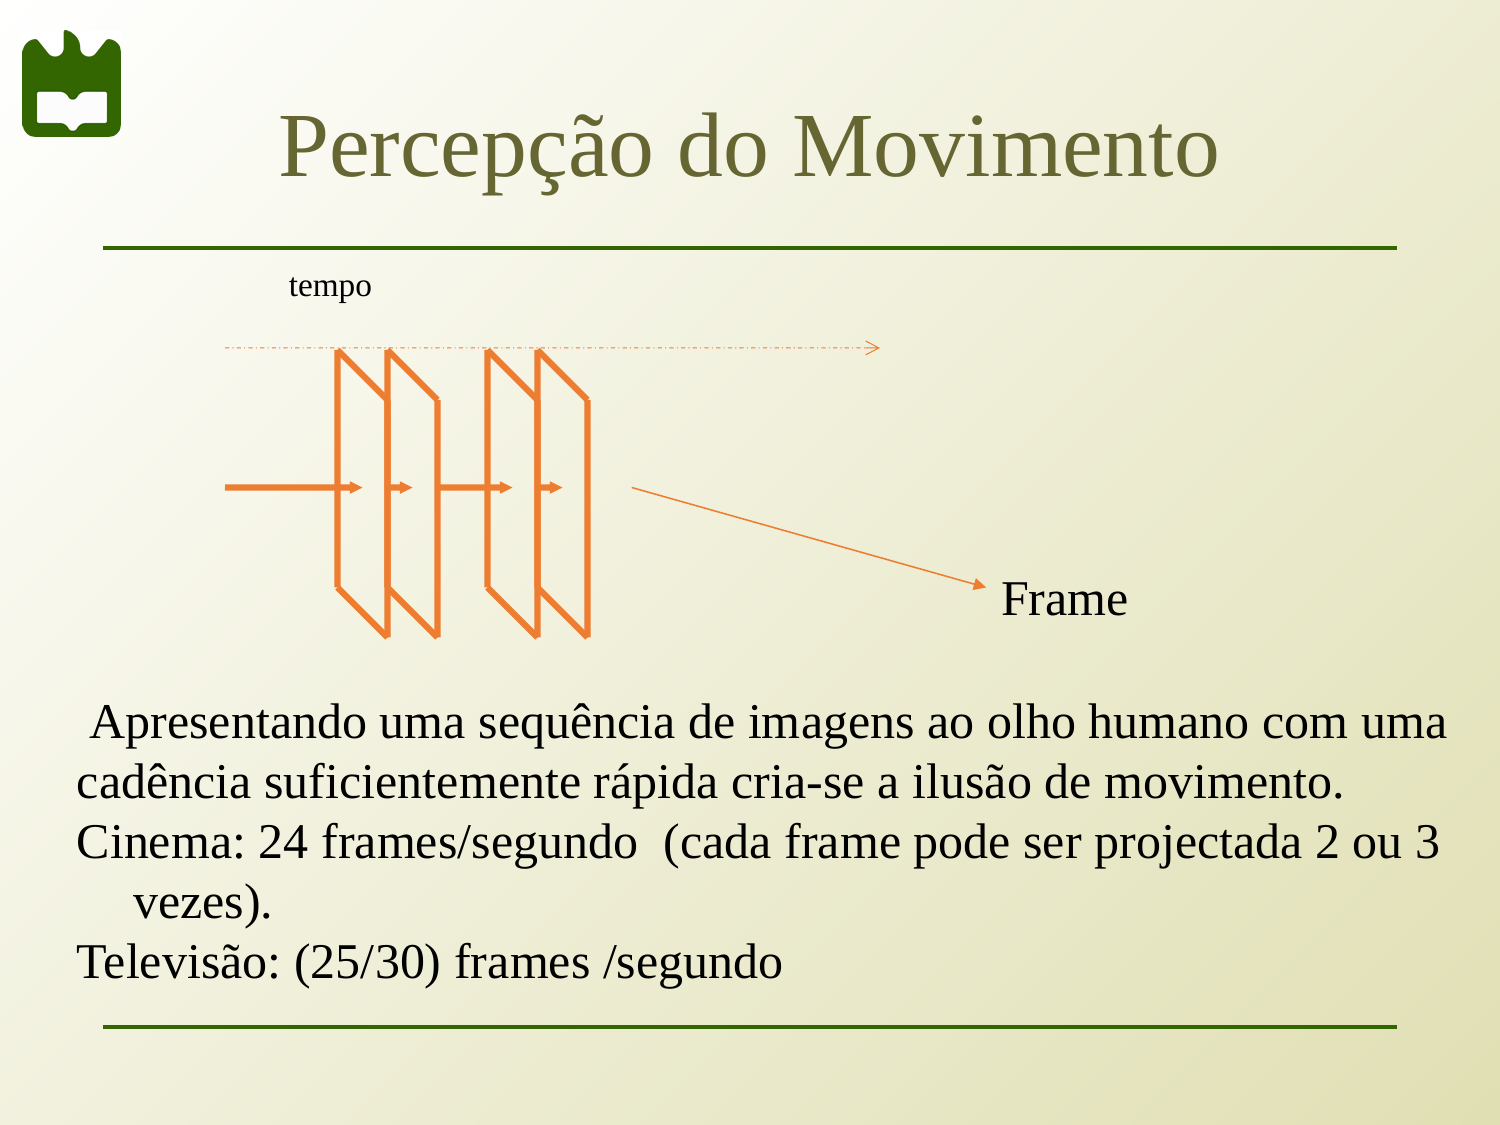

# Percepção do Movimento
tempo

Frame
 Apresentando uma sequência de imagens ao olho humano com uma
cadência suficientemente rápida cria-se a ilusão de movimento.
Cinema: 24 frames/segundo  (cada frame pode ser projectada 2 ou 3 vezes).
Televisão: (25/30) frames /segundo